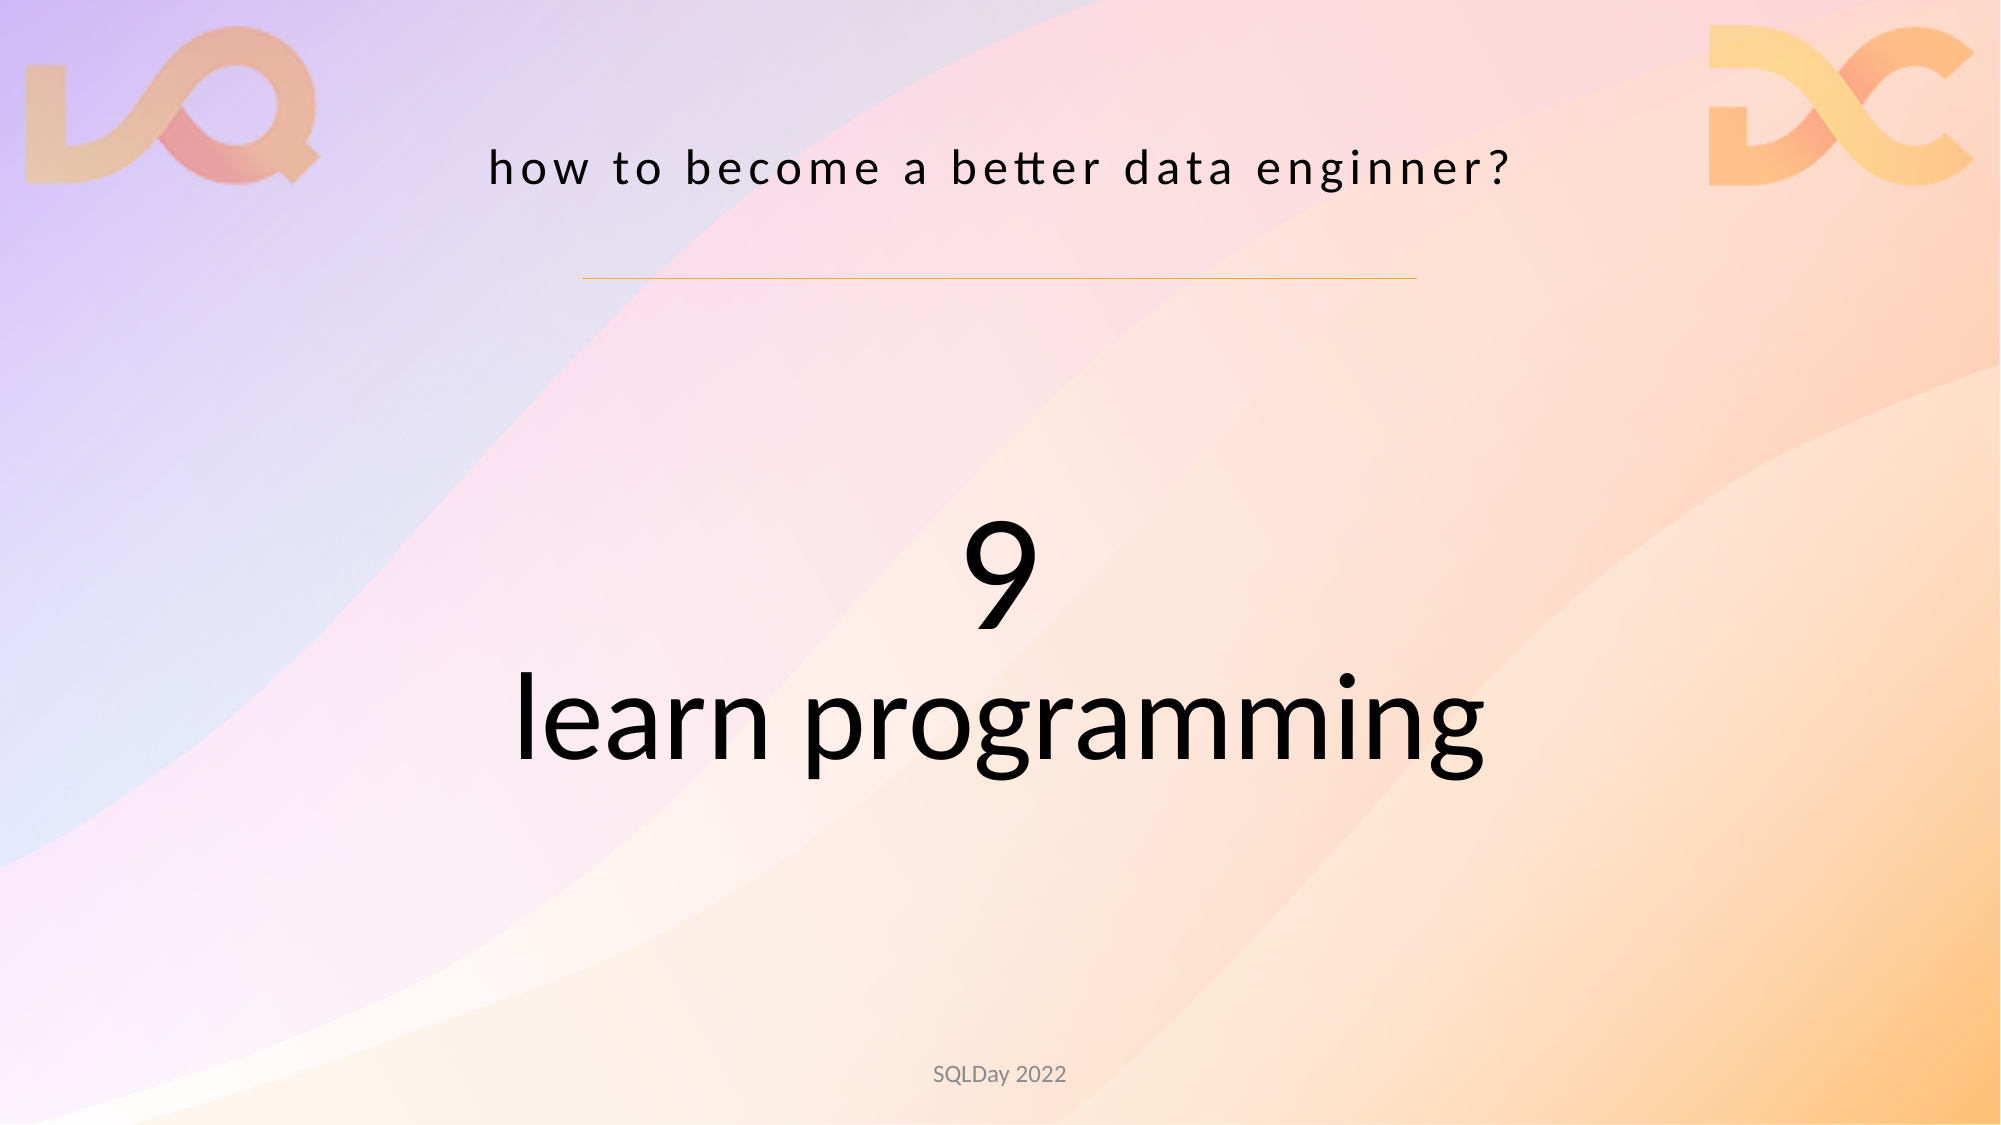

# how to become a better data enginner?
learn programming
9
SQLDay 2022